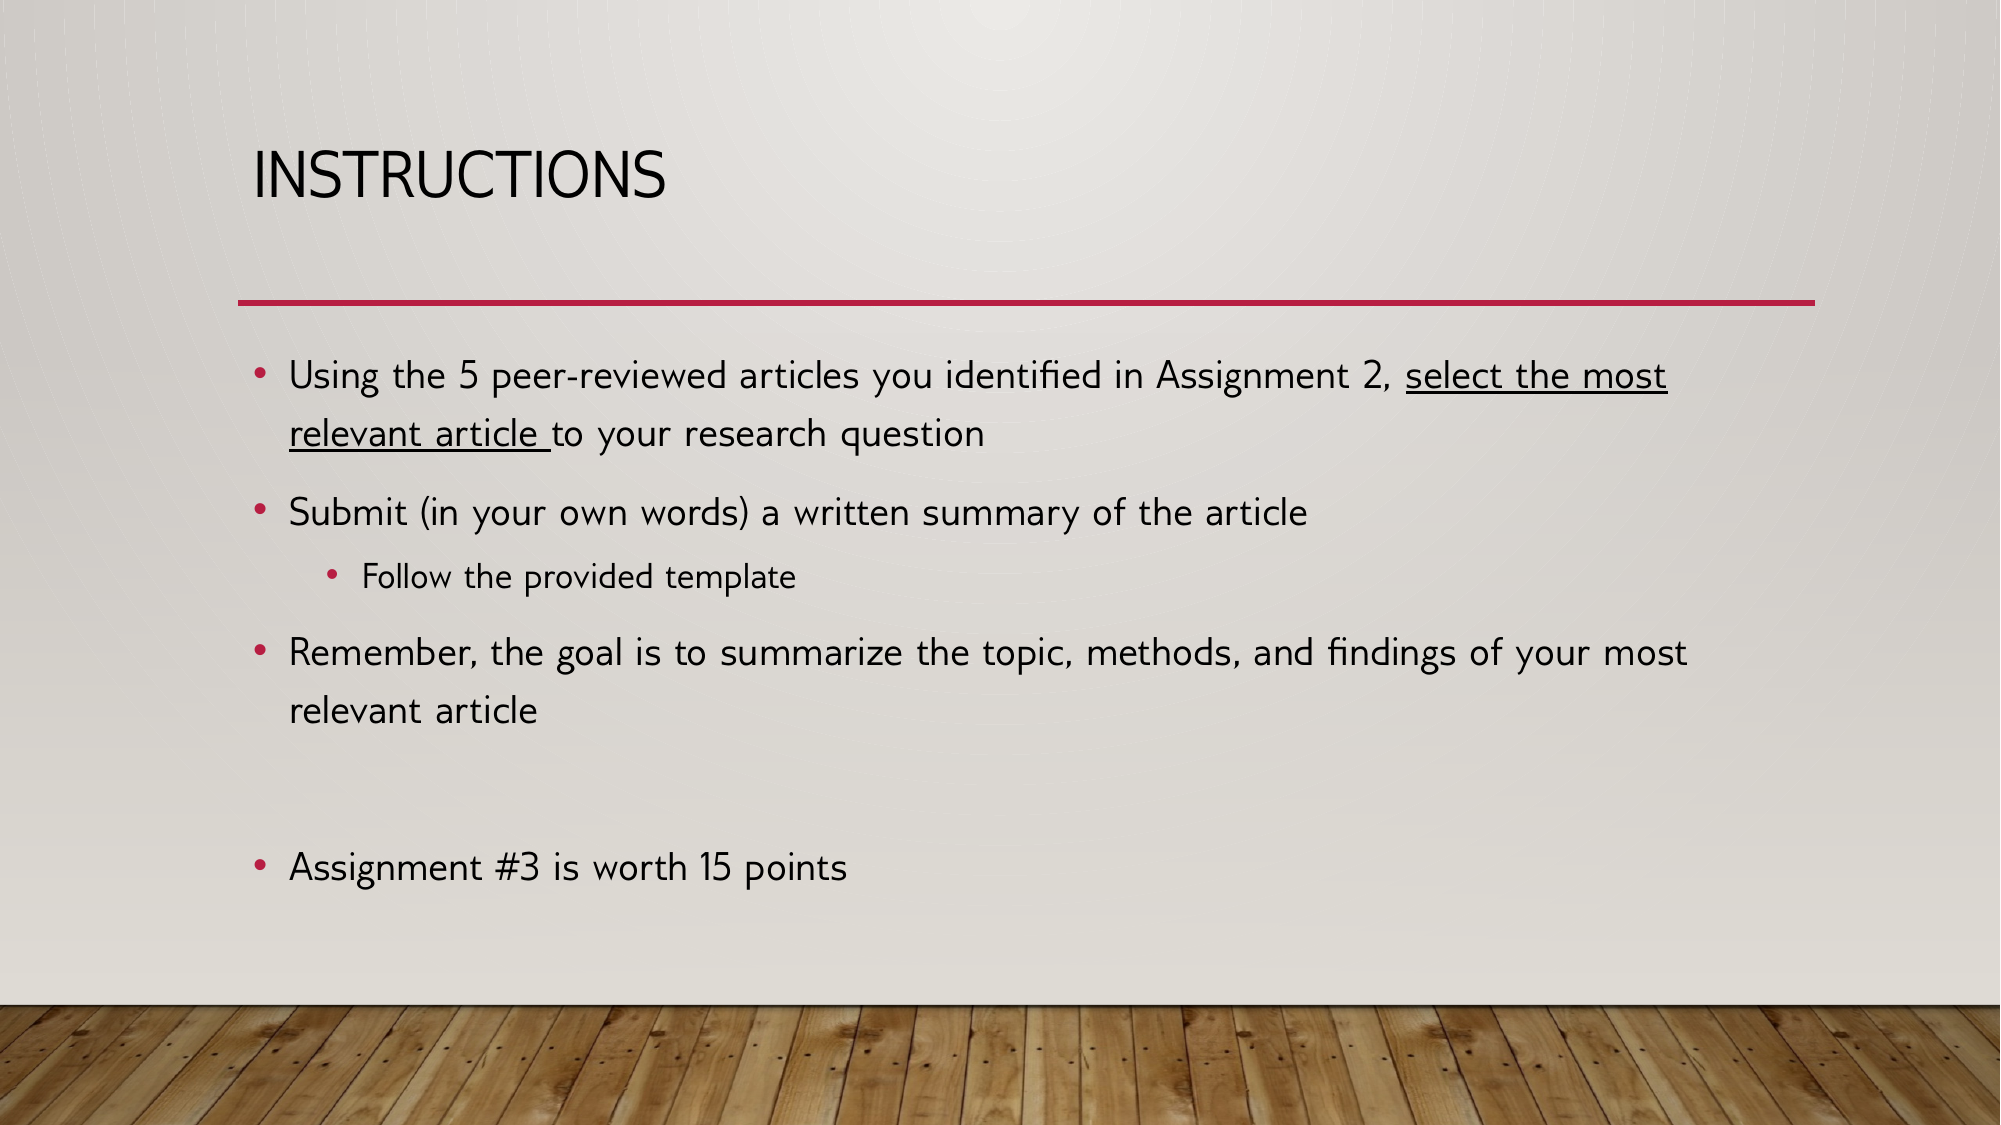

# Instructions
Using the 5 peer-reviewed articles you identified in Assignment 2, select the most relevant article to your research question
Submit (in your own words) a written summary of the article
Follow the provided template
Remember, the goal is to summarize the topic, methods, and findings of your most relevant article

Assignment #3 is worth 15 points